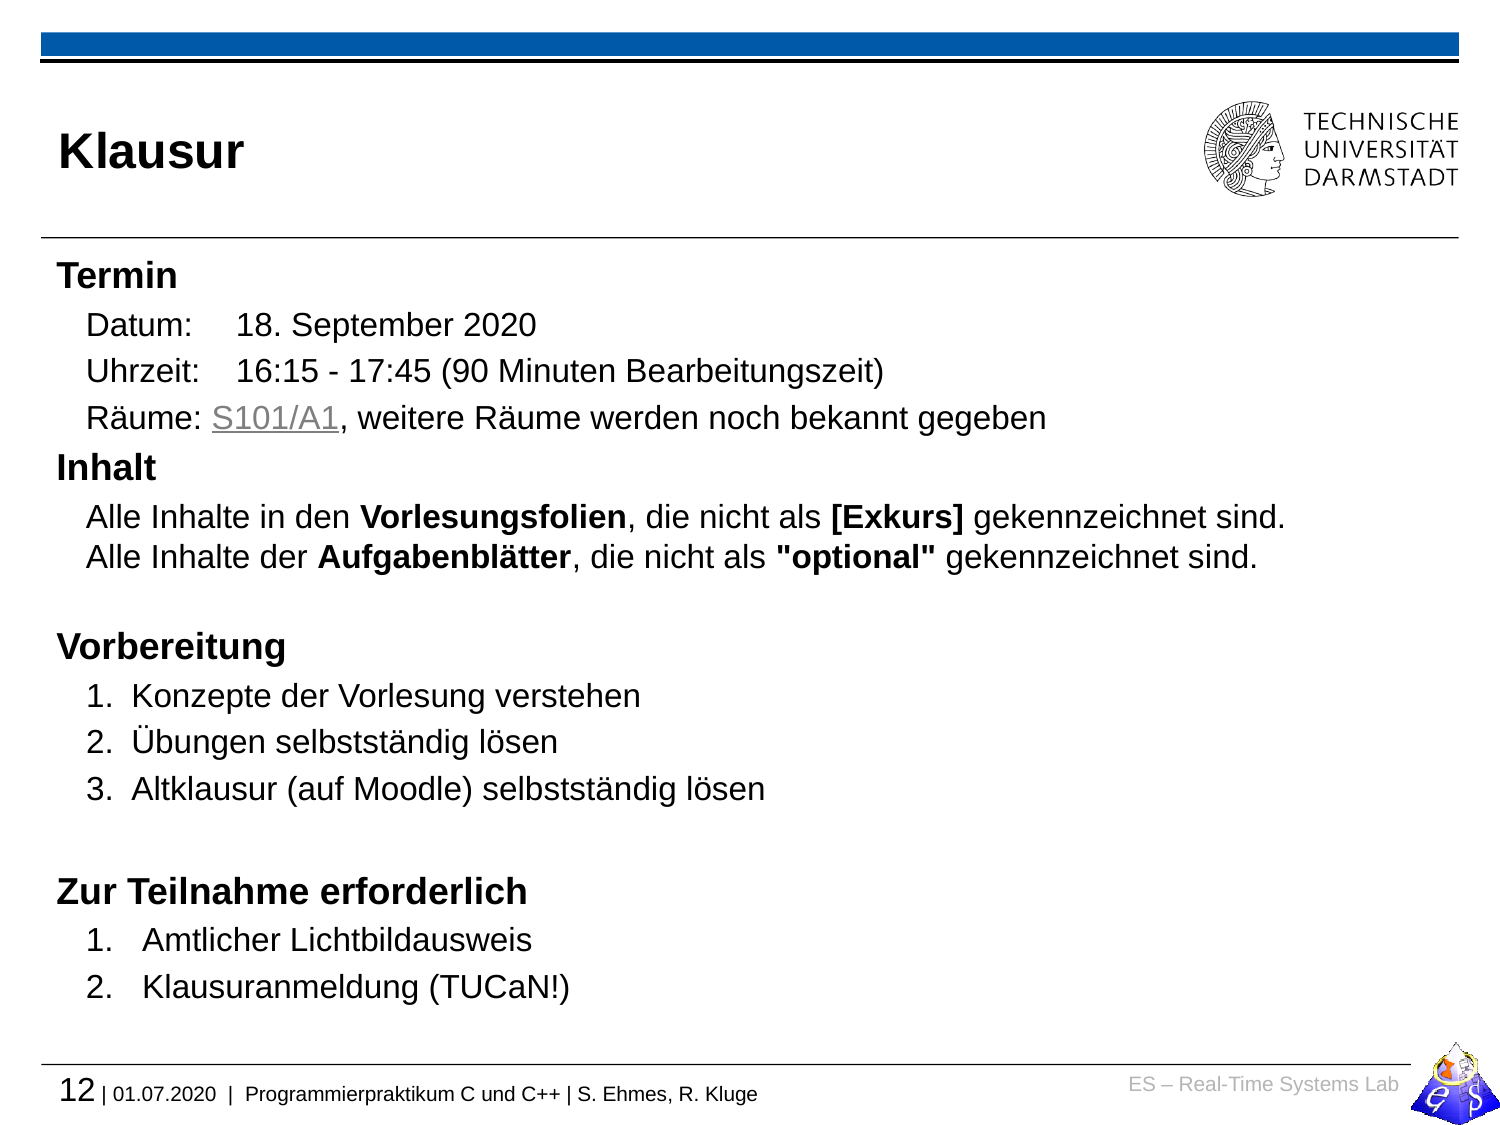

# Klausur
Termin
Datum:	18. September 2020
Uhrzeit:	16:15 - 17:45 (90 Minuten Bearbeitungszeit)
Räume: S101/A1, weitere Räume werden noch bekannt gegeben
Inhalt
Alle Inhalte in den Vorlesungsfolien, die nicht als [Exkurs] gekennzeichnet sind.
Alle Inhalte der Aufgabenblätter, die nicht als "optional" gekennzeichnet sind.
Vorbereitung
Konzepte der Vorlesung verstehen
Übungen selbstständig lösen
Altklausur (auf Moodle) selbstständig lösen

Zur Teilnahme erforderlich
Amtlicher Lichtbildausweis
Klausuranmeldung (TUCaN!)